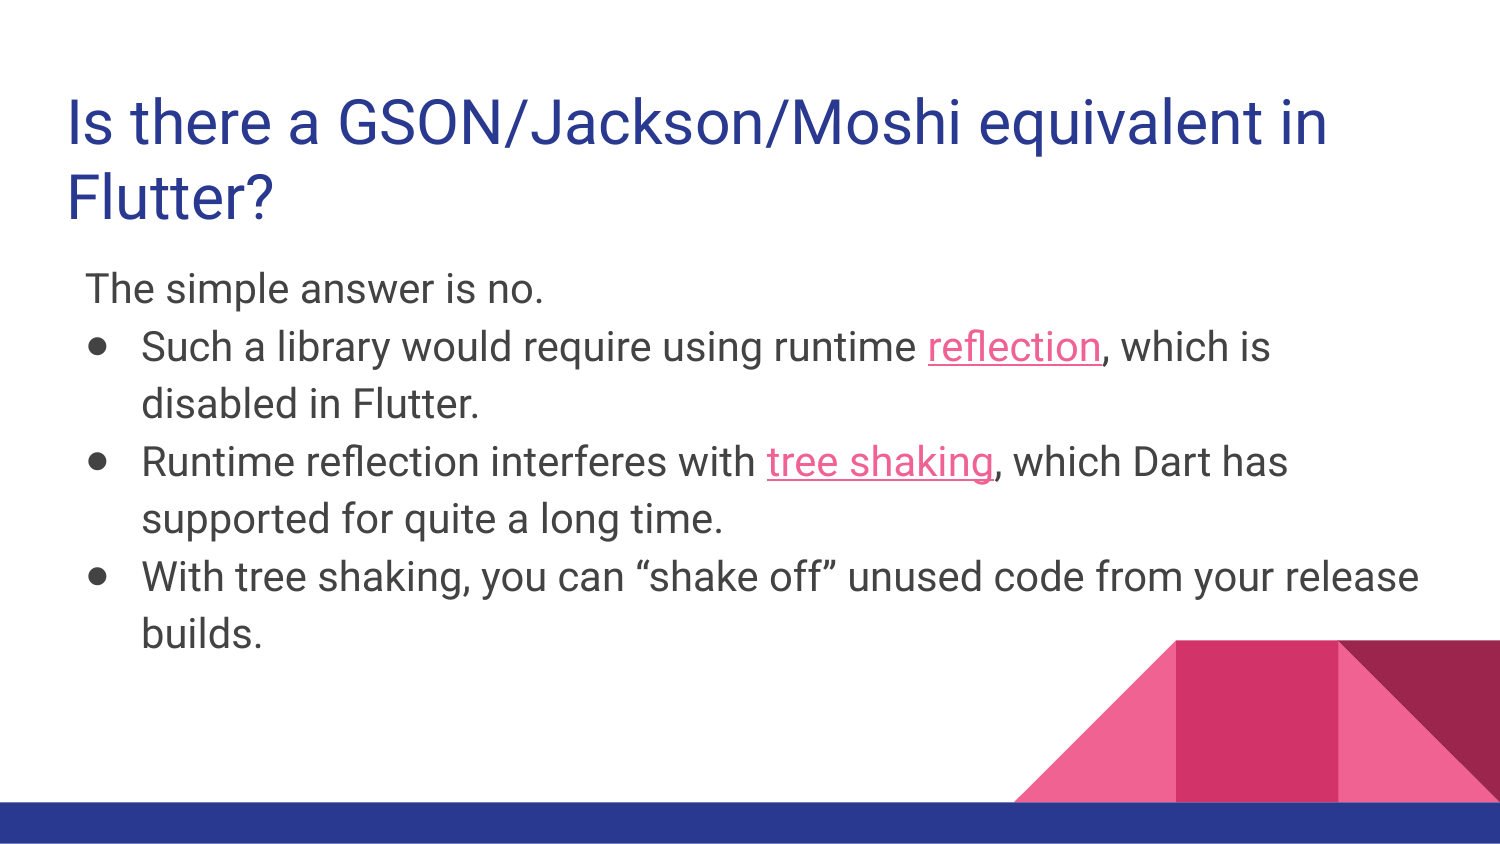

# Is there a GSON/Jackson/Moshi equivalent in Flutter?
The simple answer is no.
Such a library would require using runtime reflection, which is disabled in Flutter.
Runtime reflection interferes with tree shaking, which Dart has supported for quite a long time.
With tree shaking, you can “shake off” unused code from your release builds.